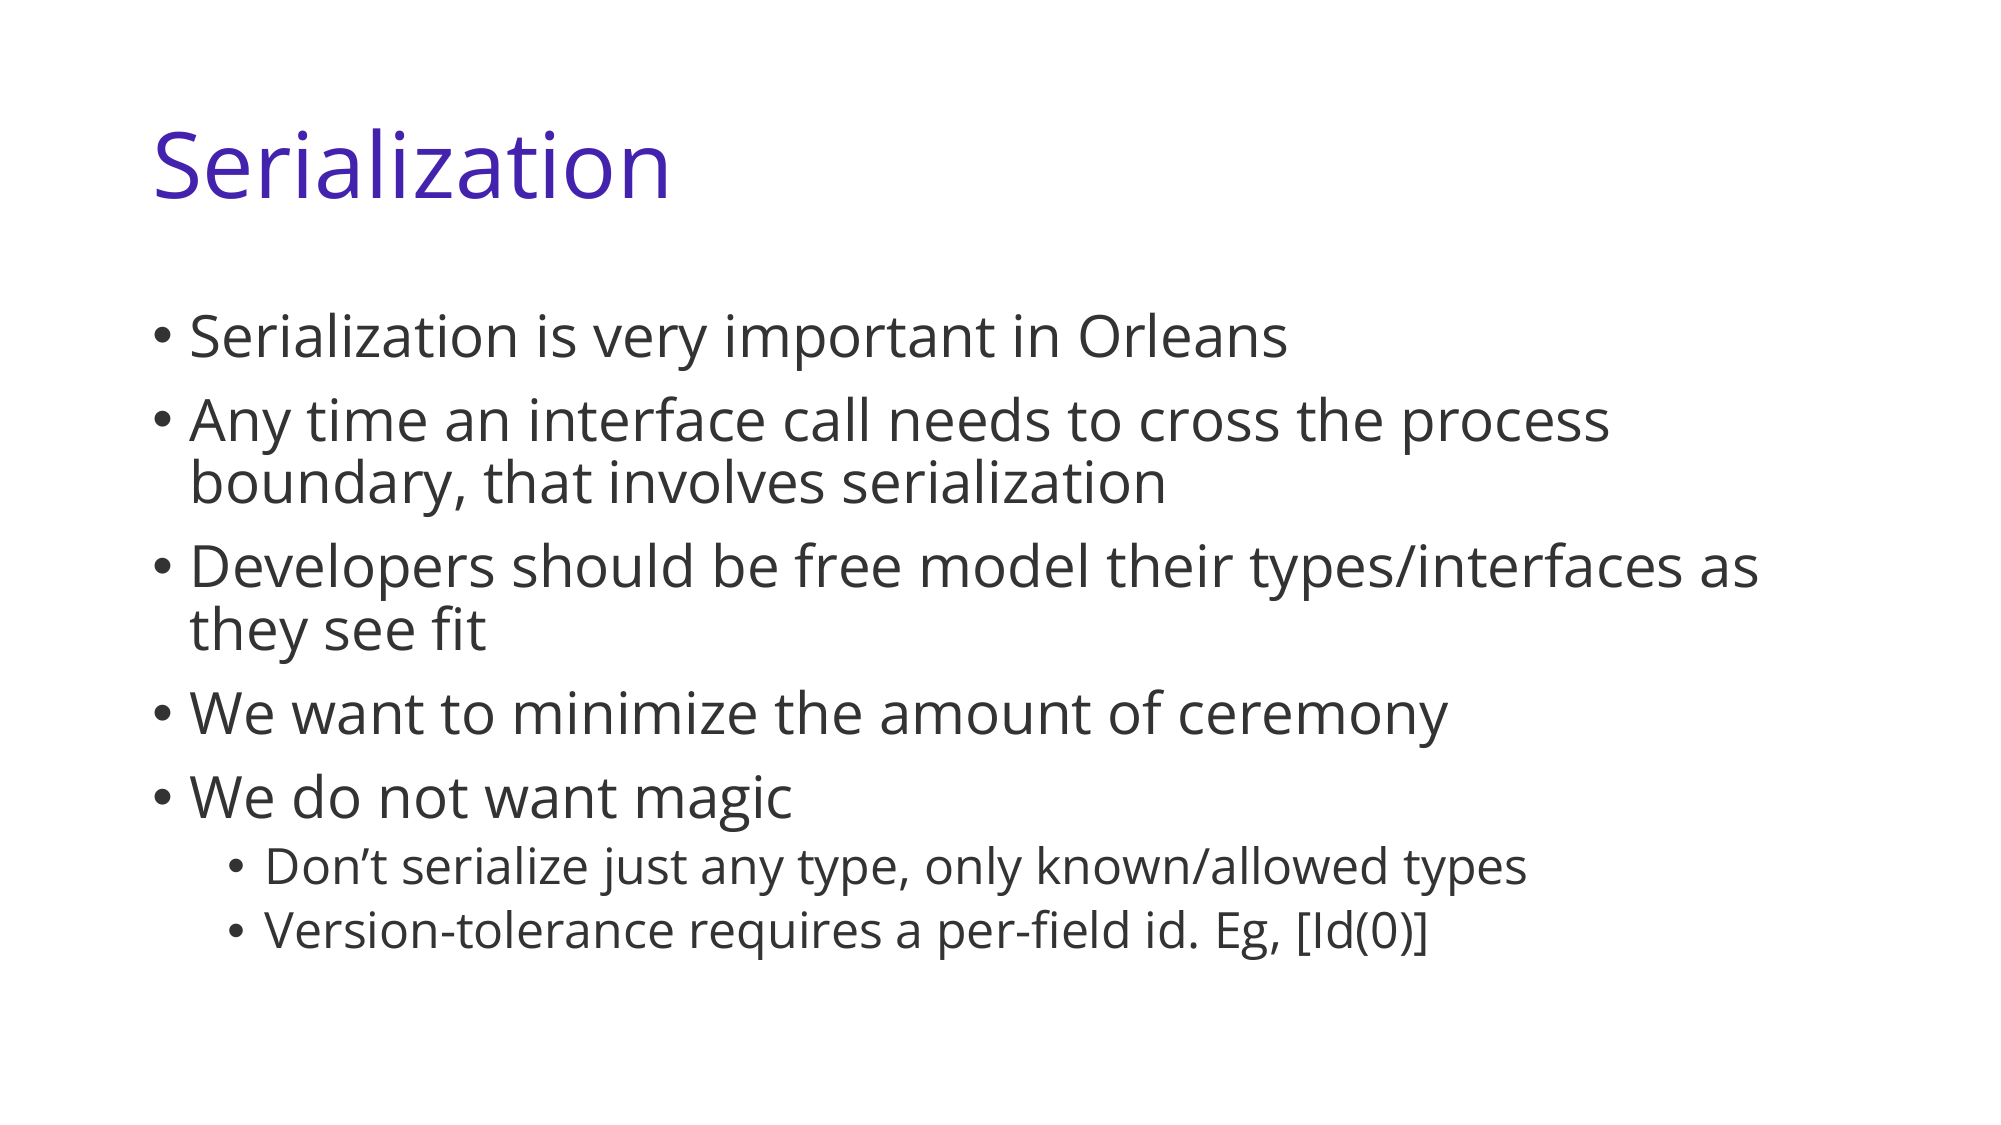

# Serialization
Serialization is very important in Orleans
Any time an interface call needs to cross the process boundary, that involves serialization
Developers should be free model their types/interfaces as they see fit
We want to minimize the amount of ceremony
We do not want magic
Don’t serialize just any type, only known/allowed types
Version-tolerance requires a per-field id. Eg, [Id(0)]